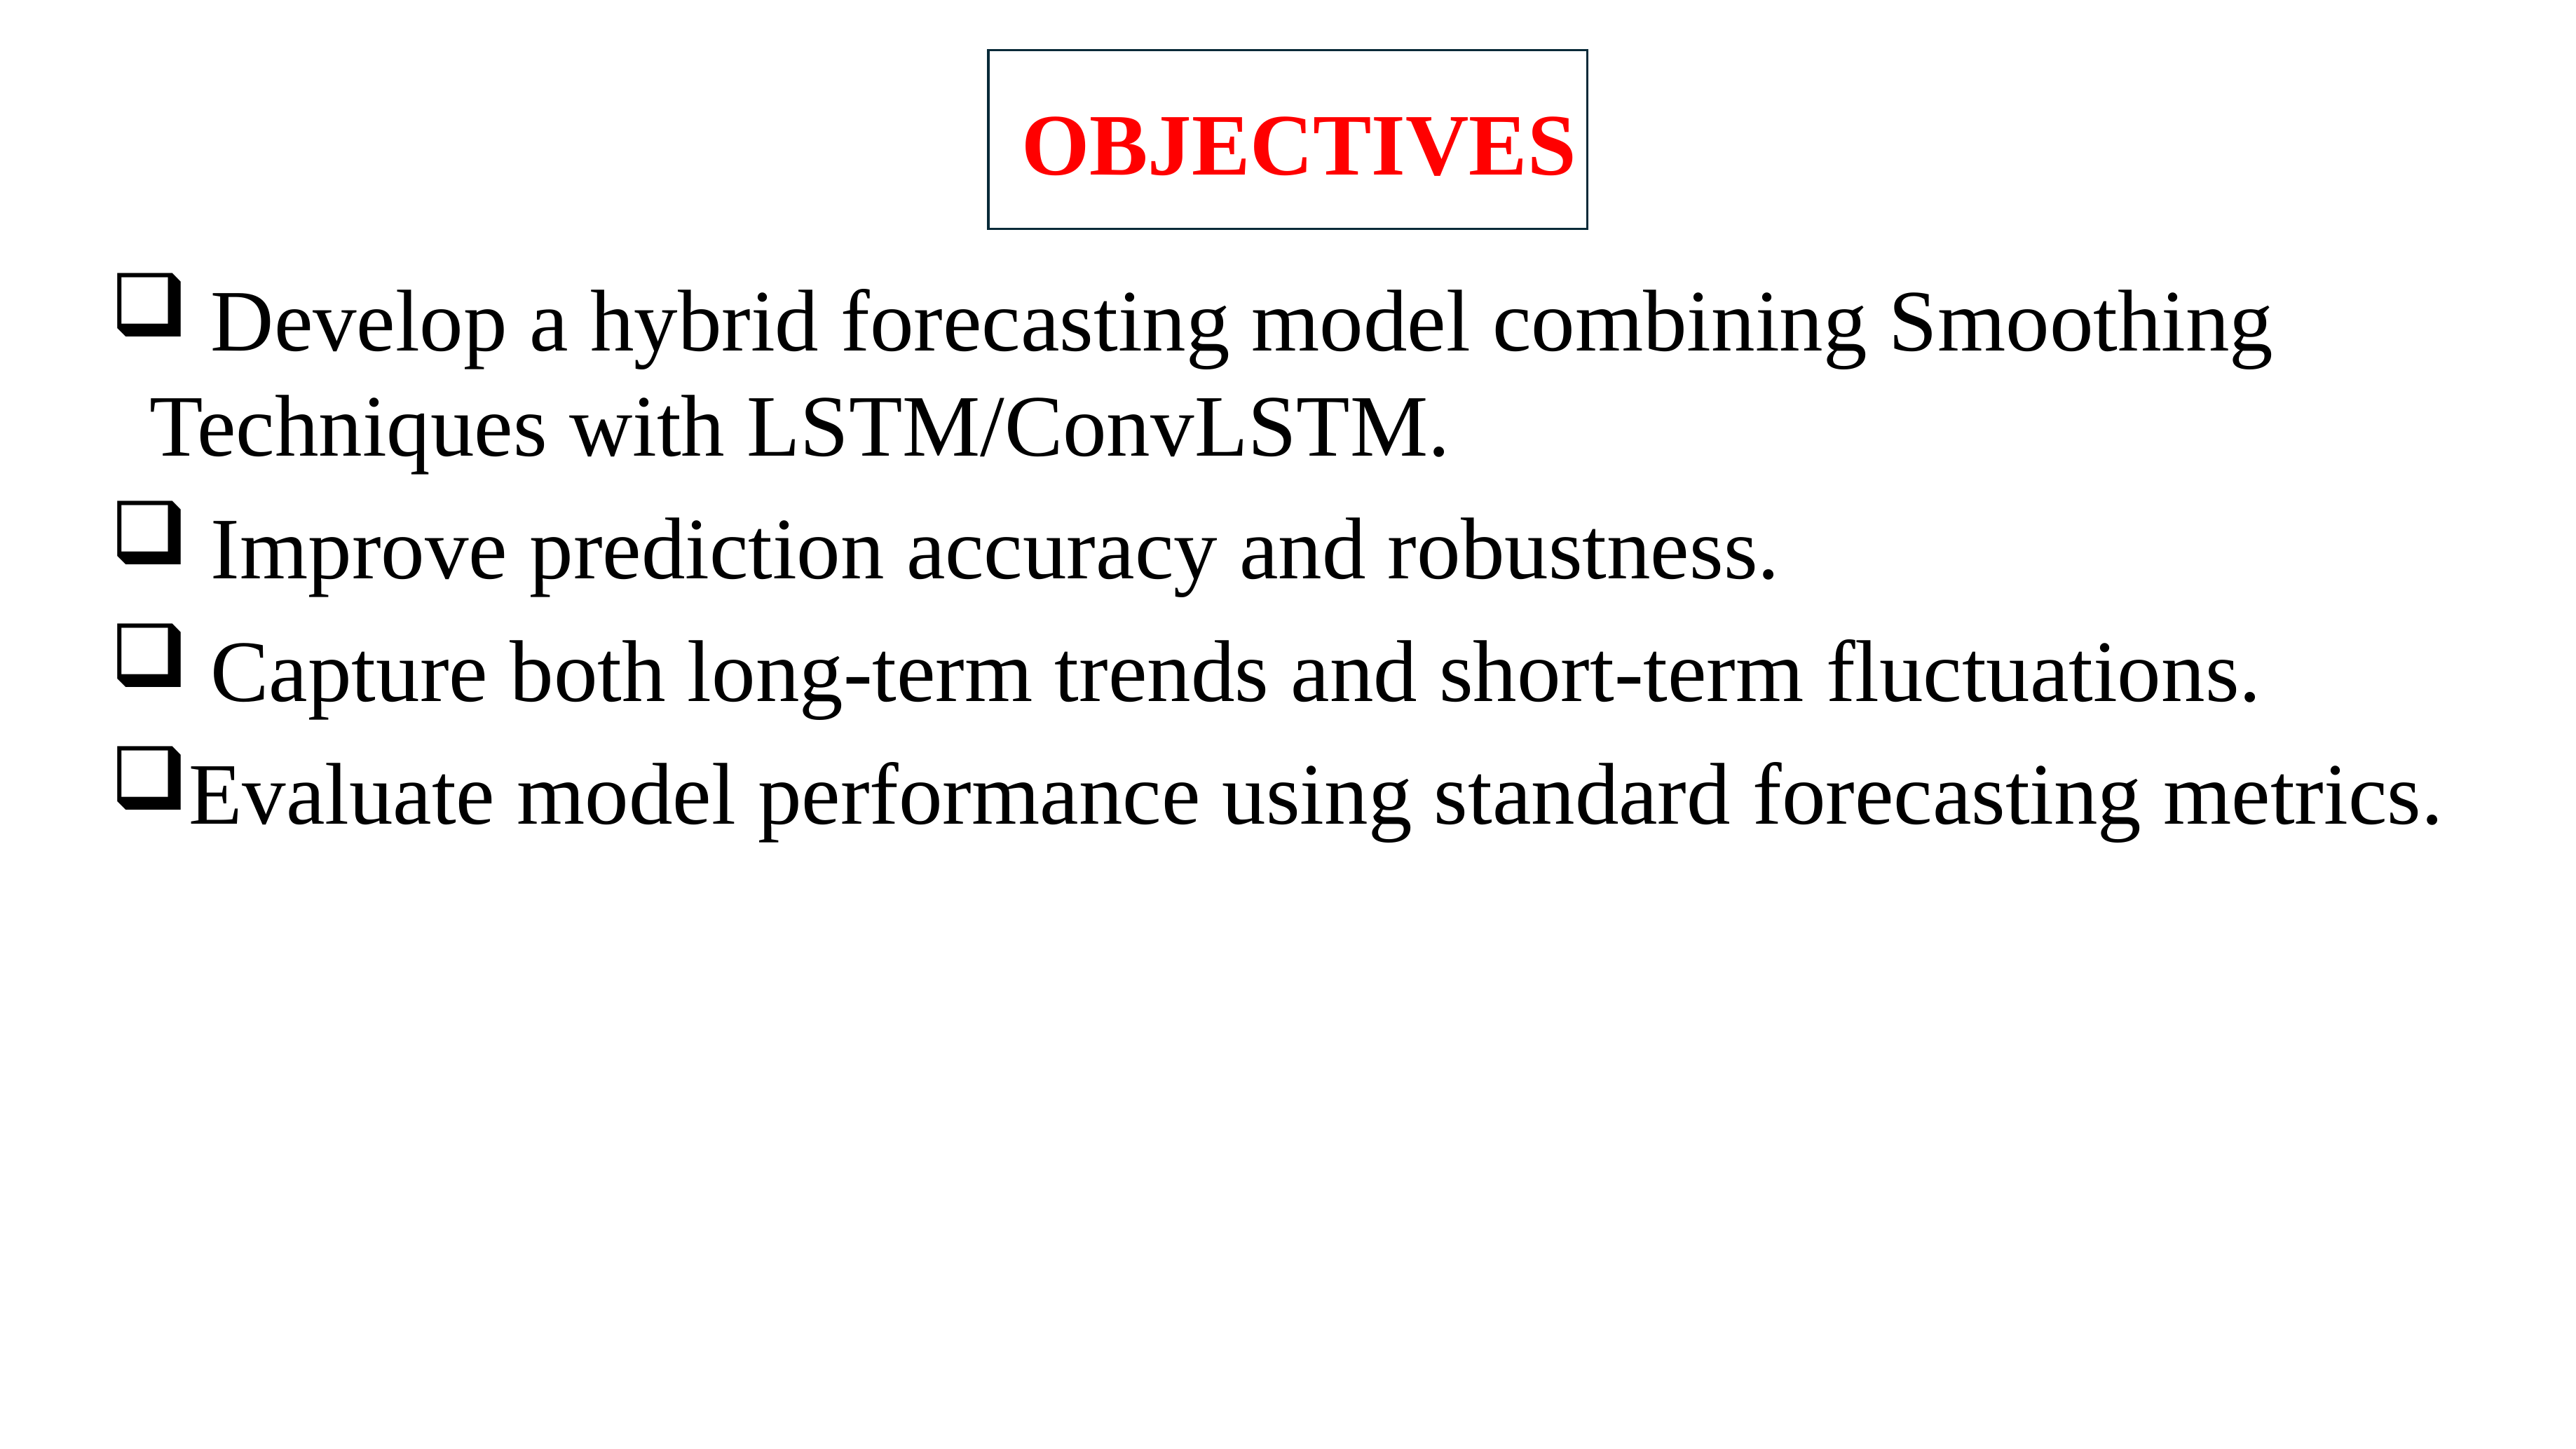

OBJECTIVES
 Develop a hybrid forecasting model combining Smoothing Techniques with LSTM/ConvLSTM.
 Improve prediction accuracy and robustness.
 Capture both long-term trends and short-term fluctuations.
Evaluate model performance using standard forecasting metrics.